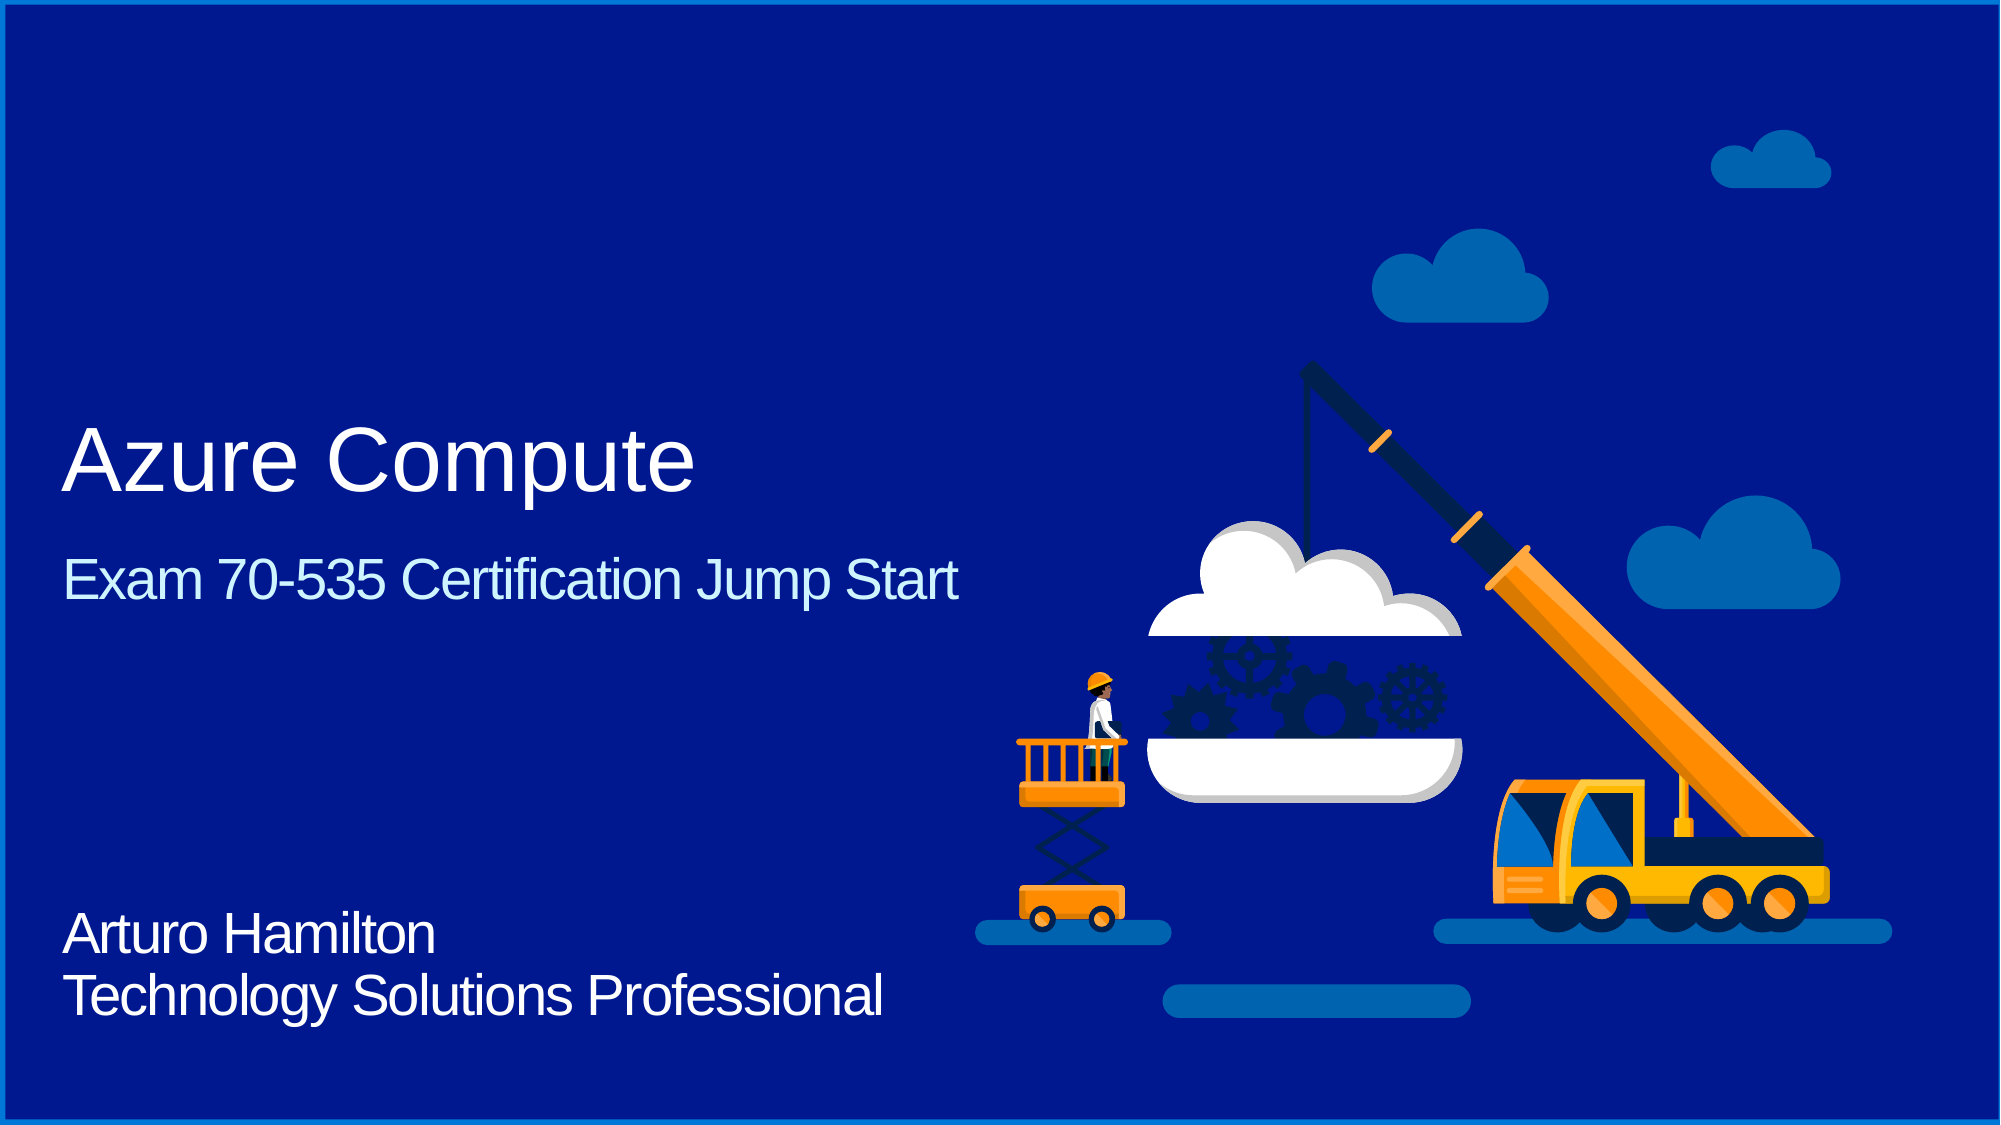

Azure Compute
# Exam 70-535 Certification Jump Start Arturo Hamilton Technology Solutions Professional